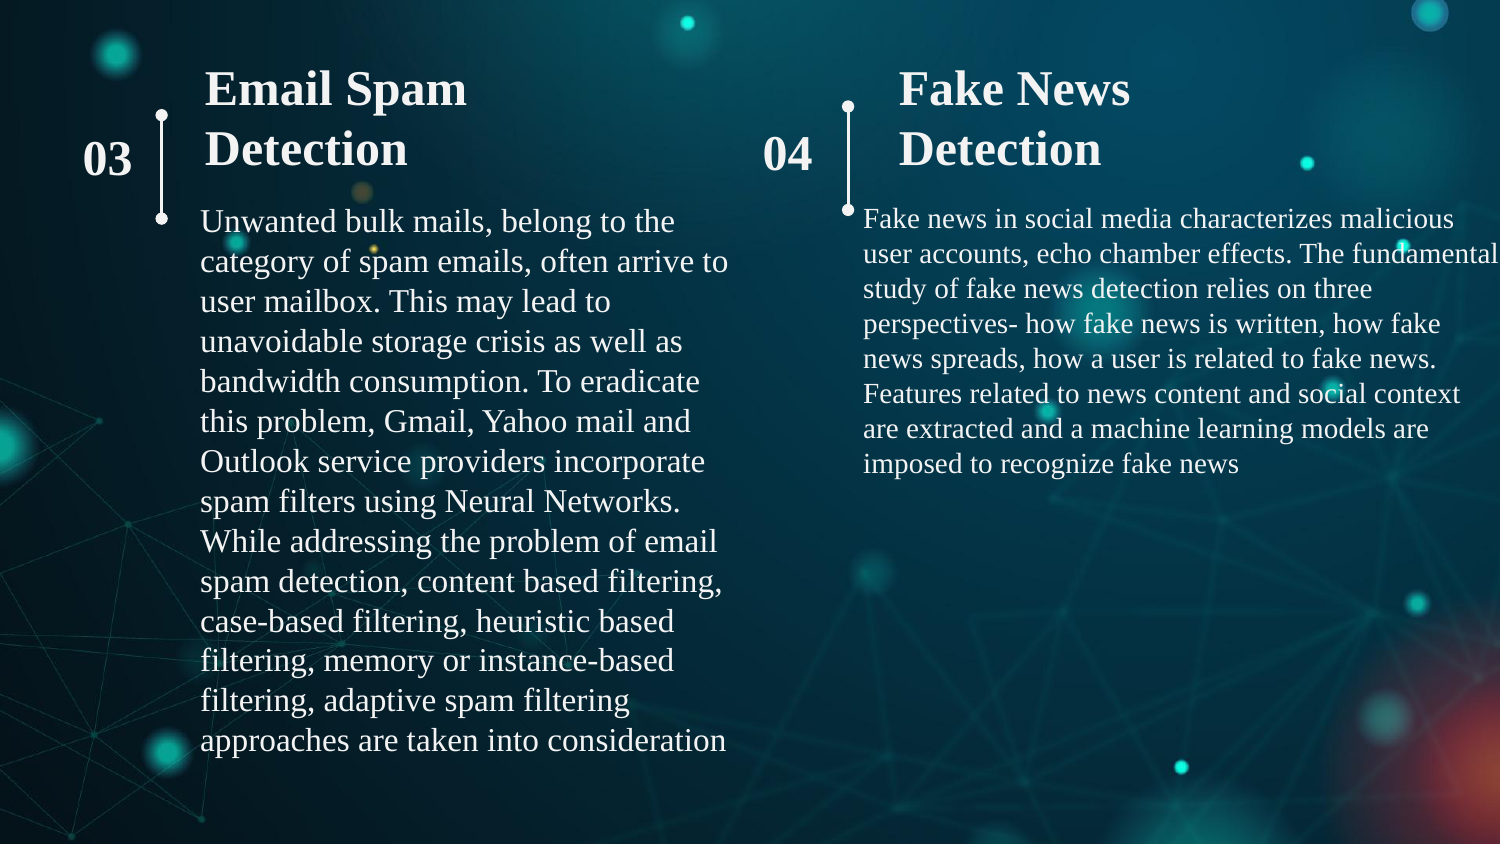

# Email Spam Detection
Fake News Detection
04
03
Unwanted bulk mails, belong to the category of spam emails, often arrive to user mailbox. This may lead to unavoidable storage crisis as well as bandwidth consumption. To eradicate this problem, Gmail, Yahoo mail and Outlook service providers incorporate spam filters using Neural Networks. While addressing the problem of email spam detection, content based filtering, case-based filtering, heuristic based filtering, memory or instance-based filtering, adaptive spam filtering approaches are taken into consideration
Fake news in social media characterizes malicious user accounts, echo chamber effects. The fundamental study of fake news detection relies on three perspectives- how fake news is written, how fake news spreads, how a user is related to fake news. Features related to news content and social context are extracted and a machine learning models are imposed to recognize fake news